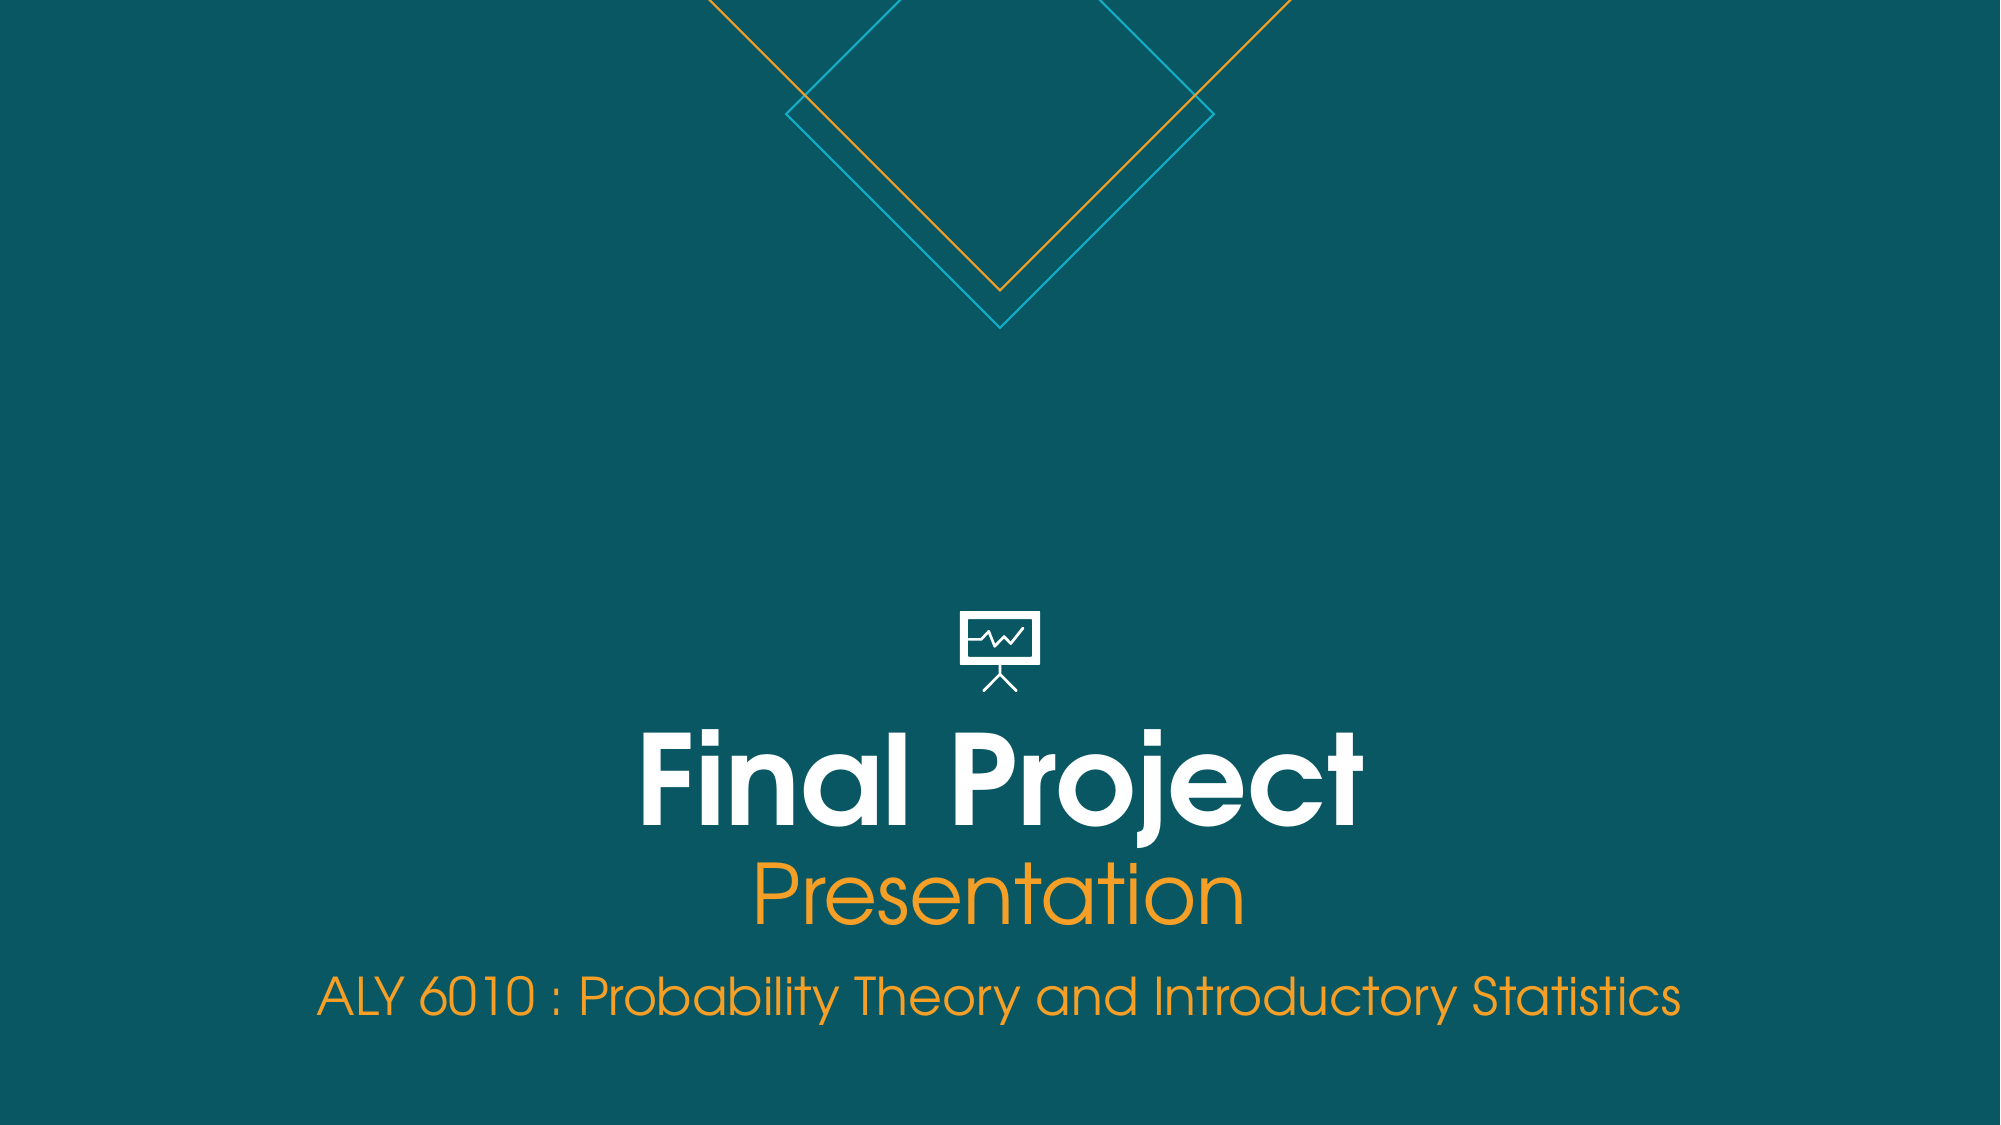

# Final Project Presentation
ALY 6010 : Probability Theory and Introductory Statistics